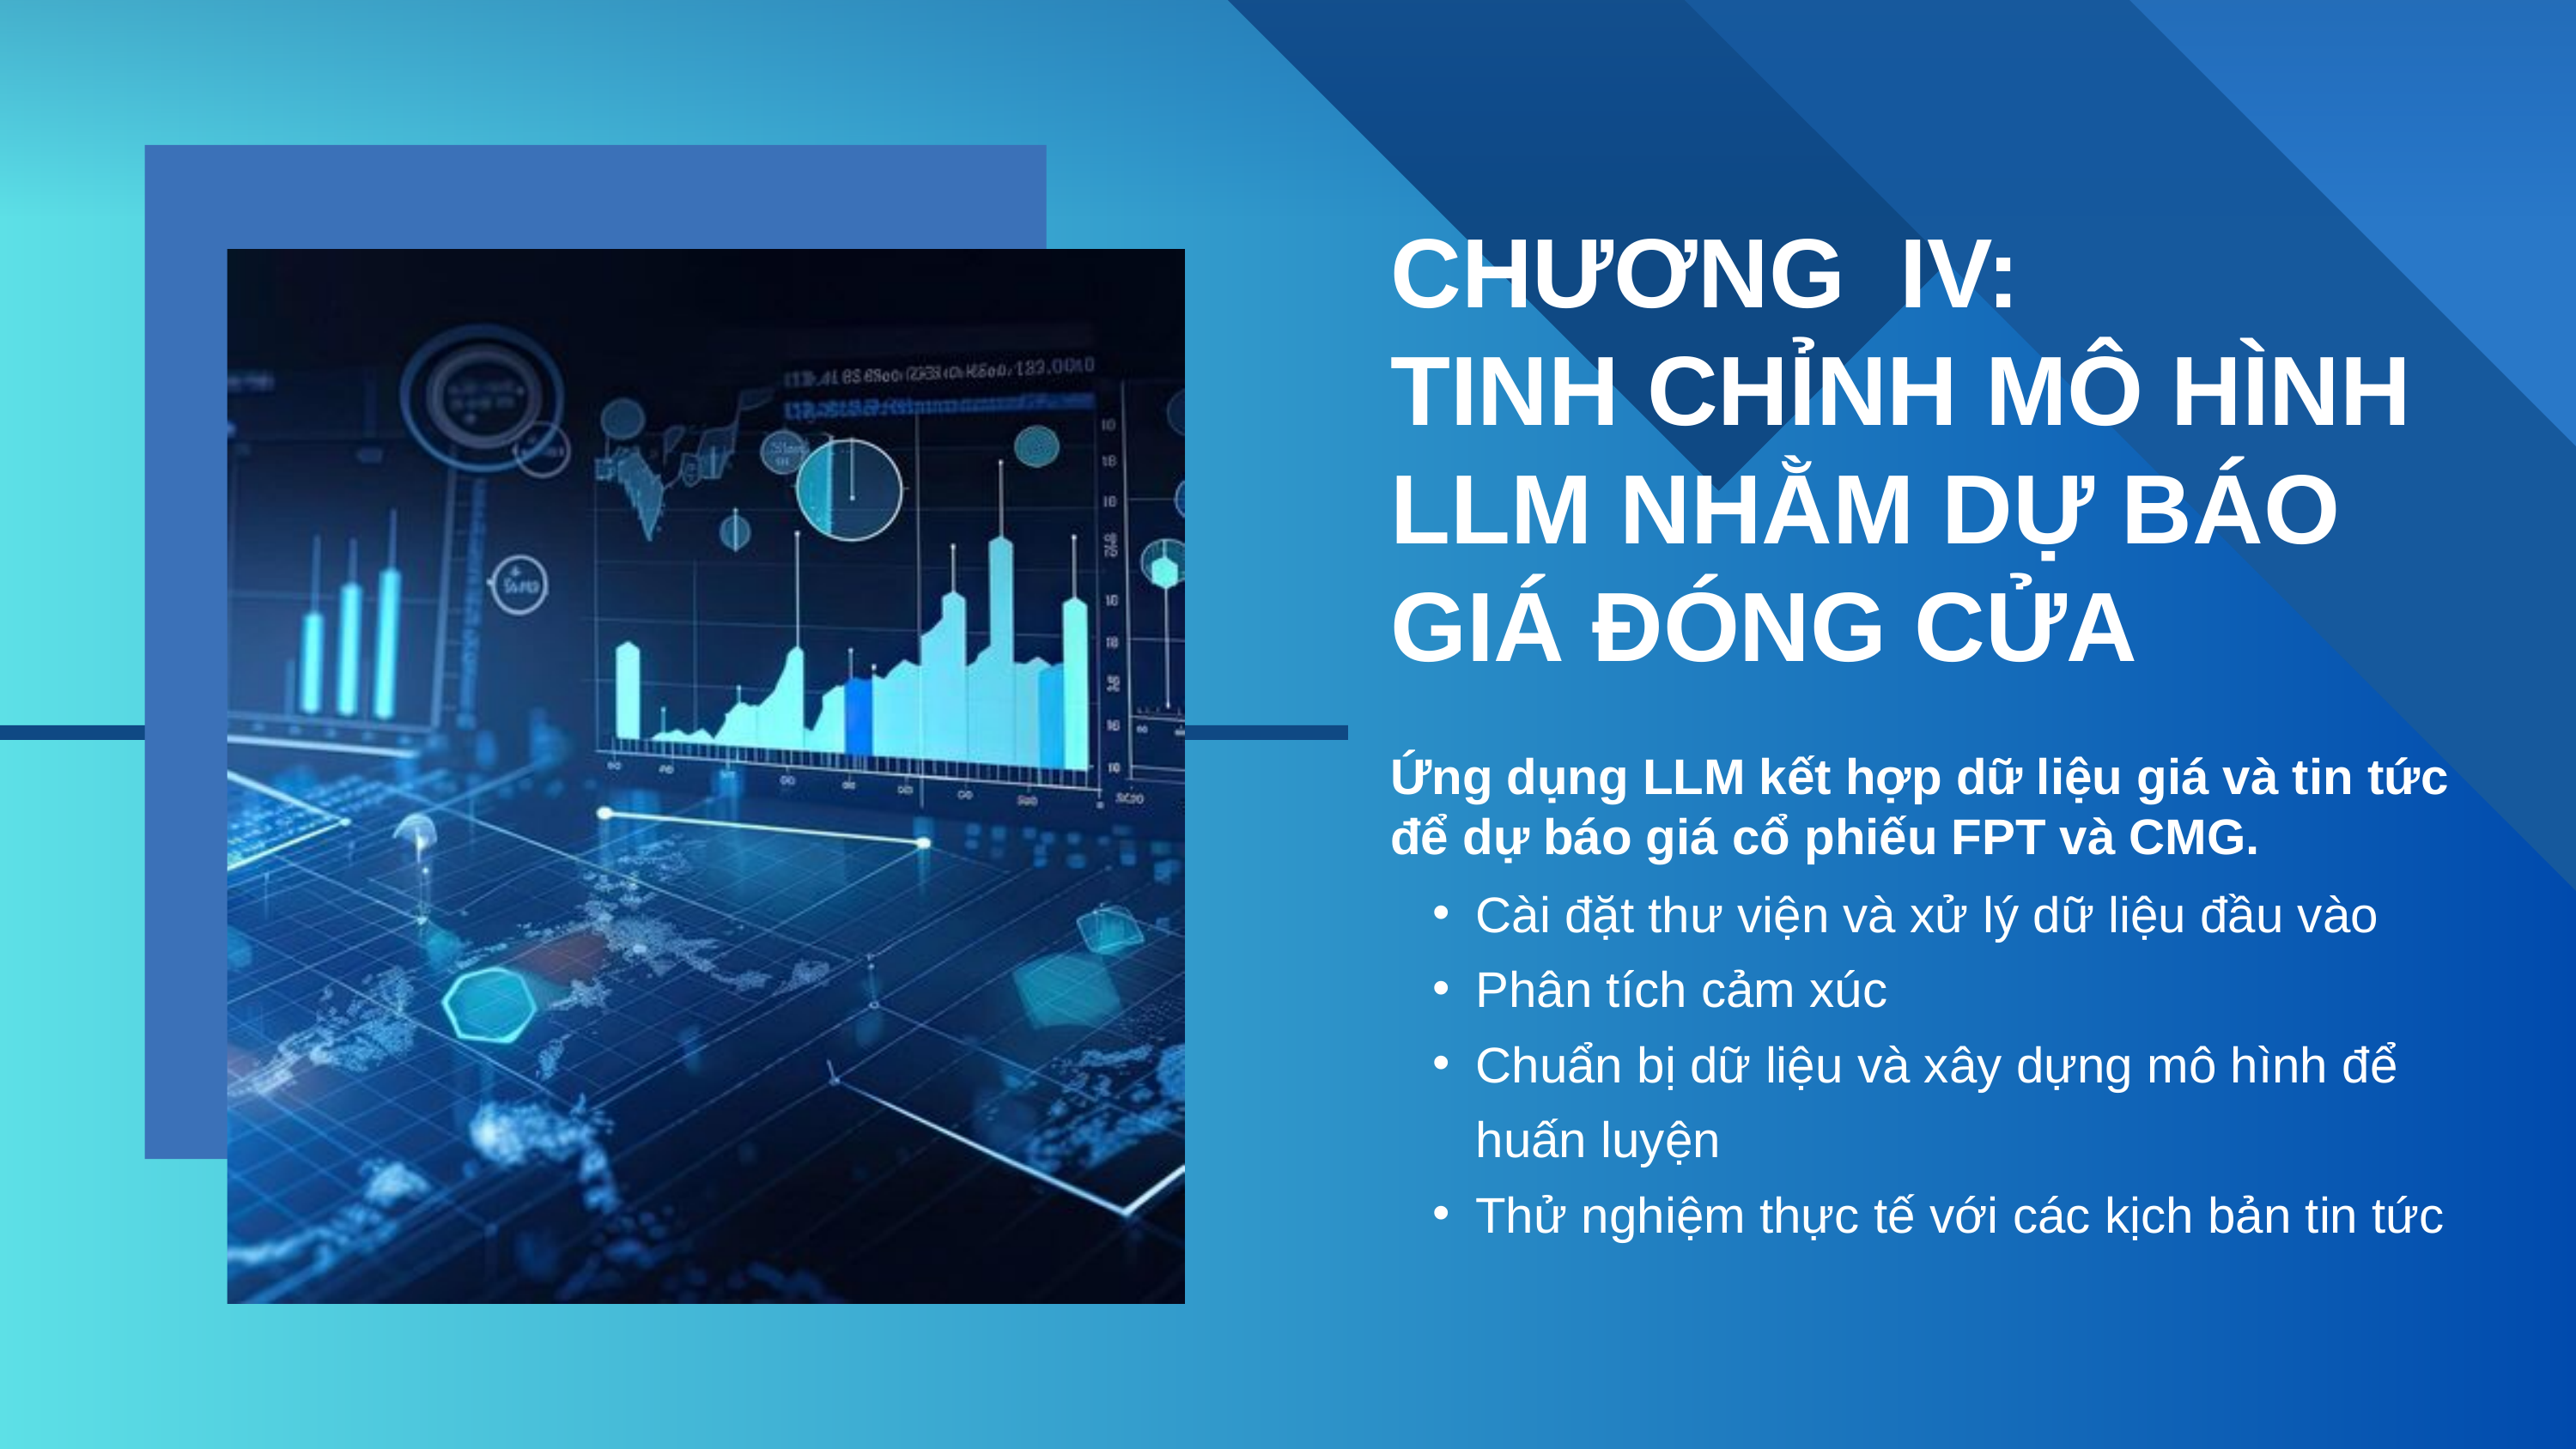

CHƯƠNG  IV:
TINH CHỈNH MÔ HÌNH LLM NHẰM DỰ BÁO GIÁ ĐÓNG CỬA

Ứng dụng LLM kết hợp dữ liệu giá và tin tức để dự báo giá cổ phiếu FPT và CMG.
Cài đặt thư viện và xử lý dữ liệu đầu vào
Phân tích cảm xúc
Chuẩn bị dữ liệu và xây dựng mô hình để huấn luyện
Thử nghiệm thực tế với các kịch bản tin tức